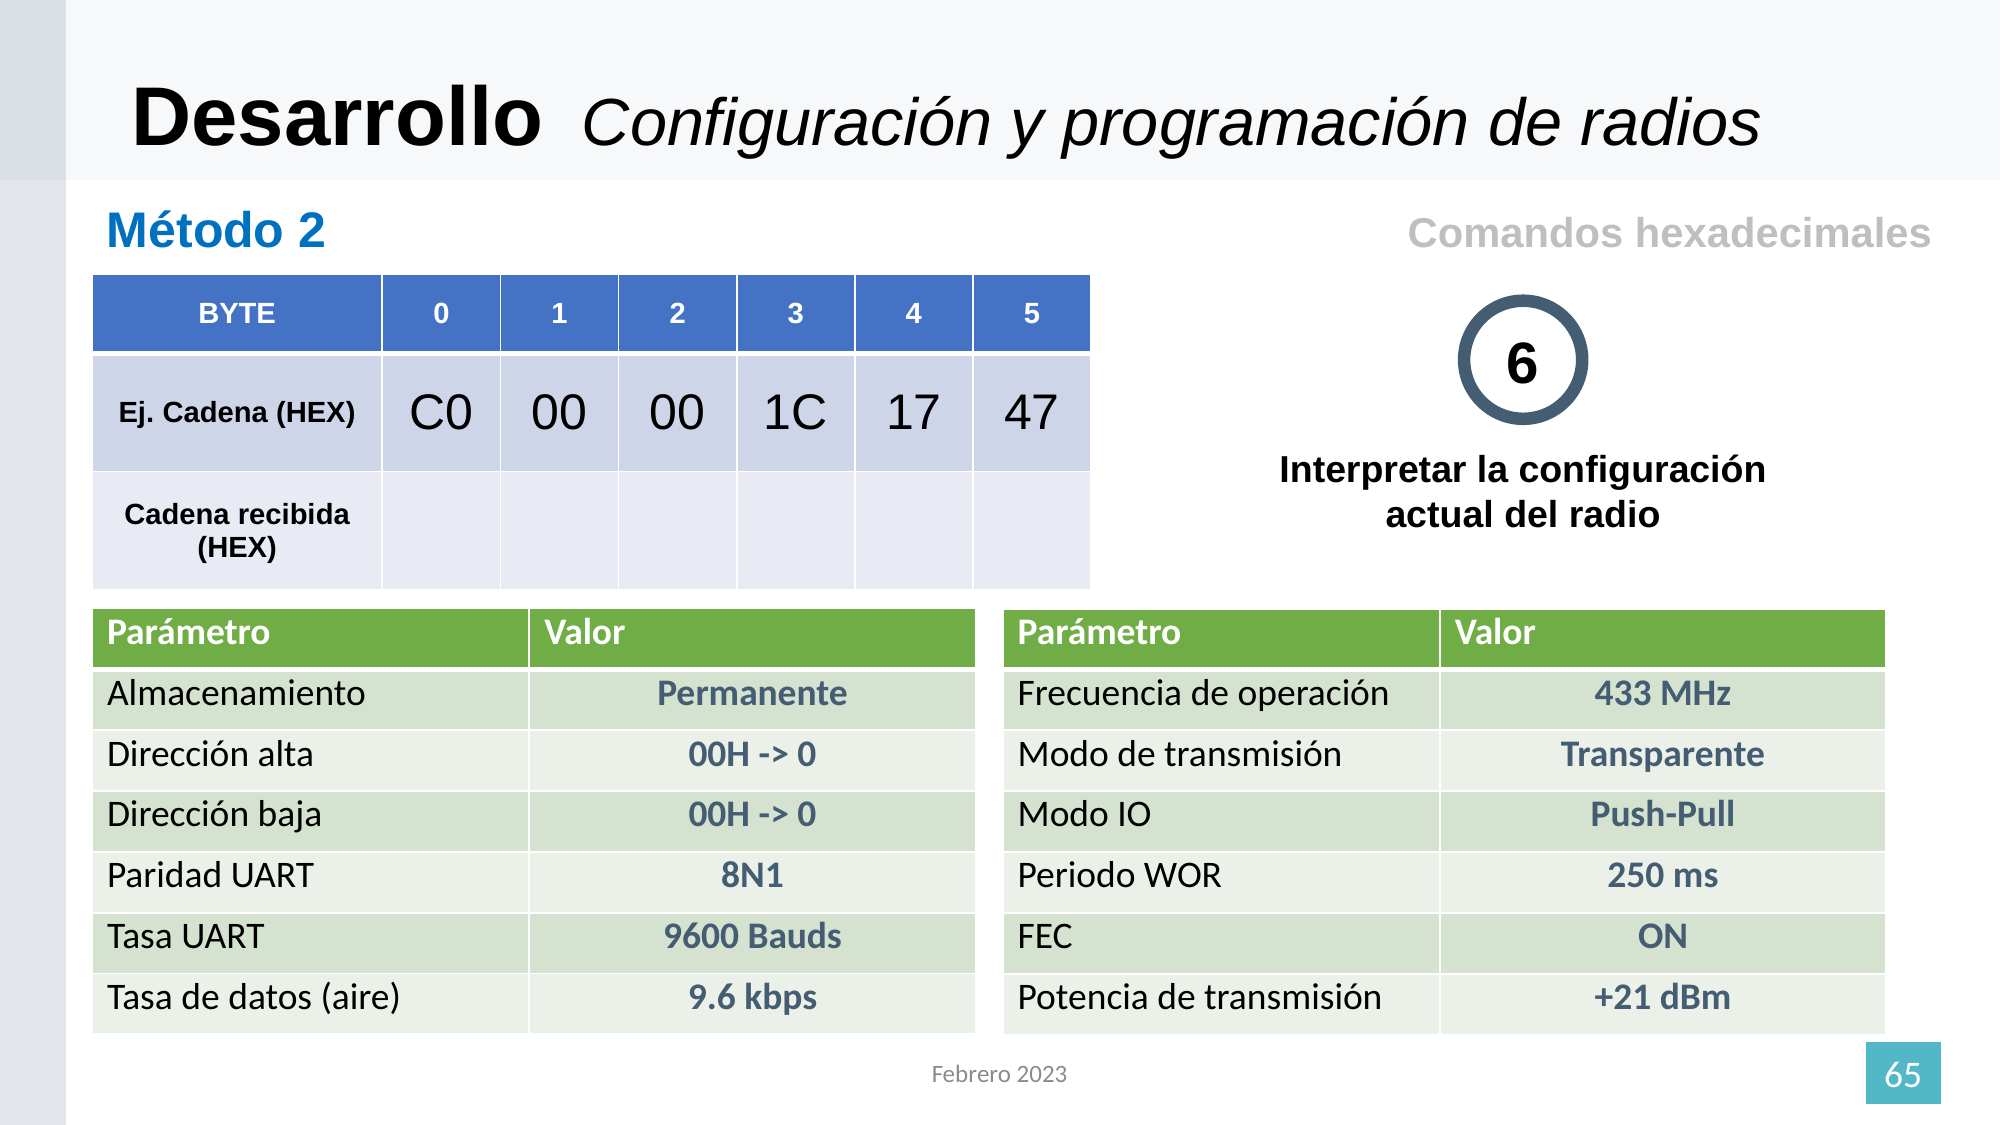

Contenido
Desarrollo	Configuración y programación de radios
Método 2
Comandos hexadecimales
| BYTE | 0 | 1 | 2 | 3 | 4 | 5 |
| --- | --- | --- | --- | --- | --- | --- |
| Ej. Cadena (HEX) | C0 | 00 | 00 | 1C | 17 | 47 |
| Cadena recibida (HEX) |  |  |  |  |  |  |
6
Interpretar la configuración actual del radio
| Parámetro | Valor |
| --- | --- |
| Almacenamiento | Permanente |
| Dirección alta | 00H -> 0 |
| Dirección baja | 00H -> 0 |
| Paridad UART | 8N1 |
| Tasa UART | 9600 Bauds |
| Tasa de datos (aire) | 9.6 kbps |
| Parámetro | Valor |
| --- | --- |
| Frecuencia de operación | 433 MHz |
| Modo de transmisión | Transparente |
| Modo IO | Push-Pull |
| Periodo WOR | 250 ms |
| FEC | ON |
| Potencia de transmisión | +21 dBm |
65
Febrero 2023